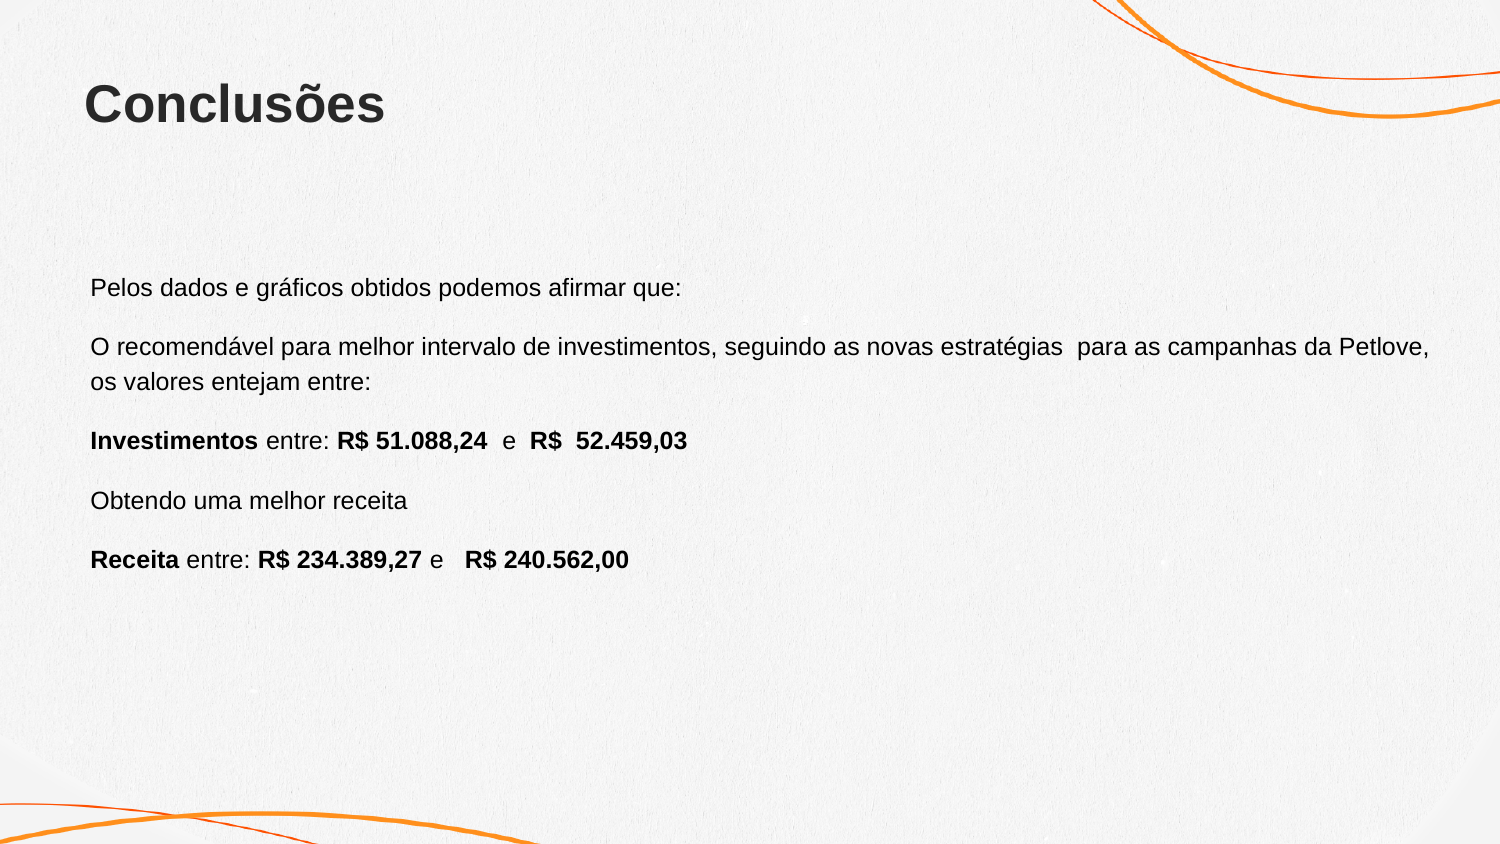

Conclusões

Pelos dados e gráficos obtidos podemos afirmar que:
O recomendável para melhor intervalo de investimentos, seguindo as novas estratégias  para as campanhas da Petlove, os valores entejam entre:
Investimentos entre: R$ 51.088,24  e  R$  52.459,03
Obtendo uma melhor receita
Receita entre: R$ 234.389,27 e   R$ 240.562,00